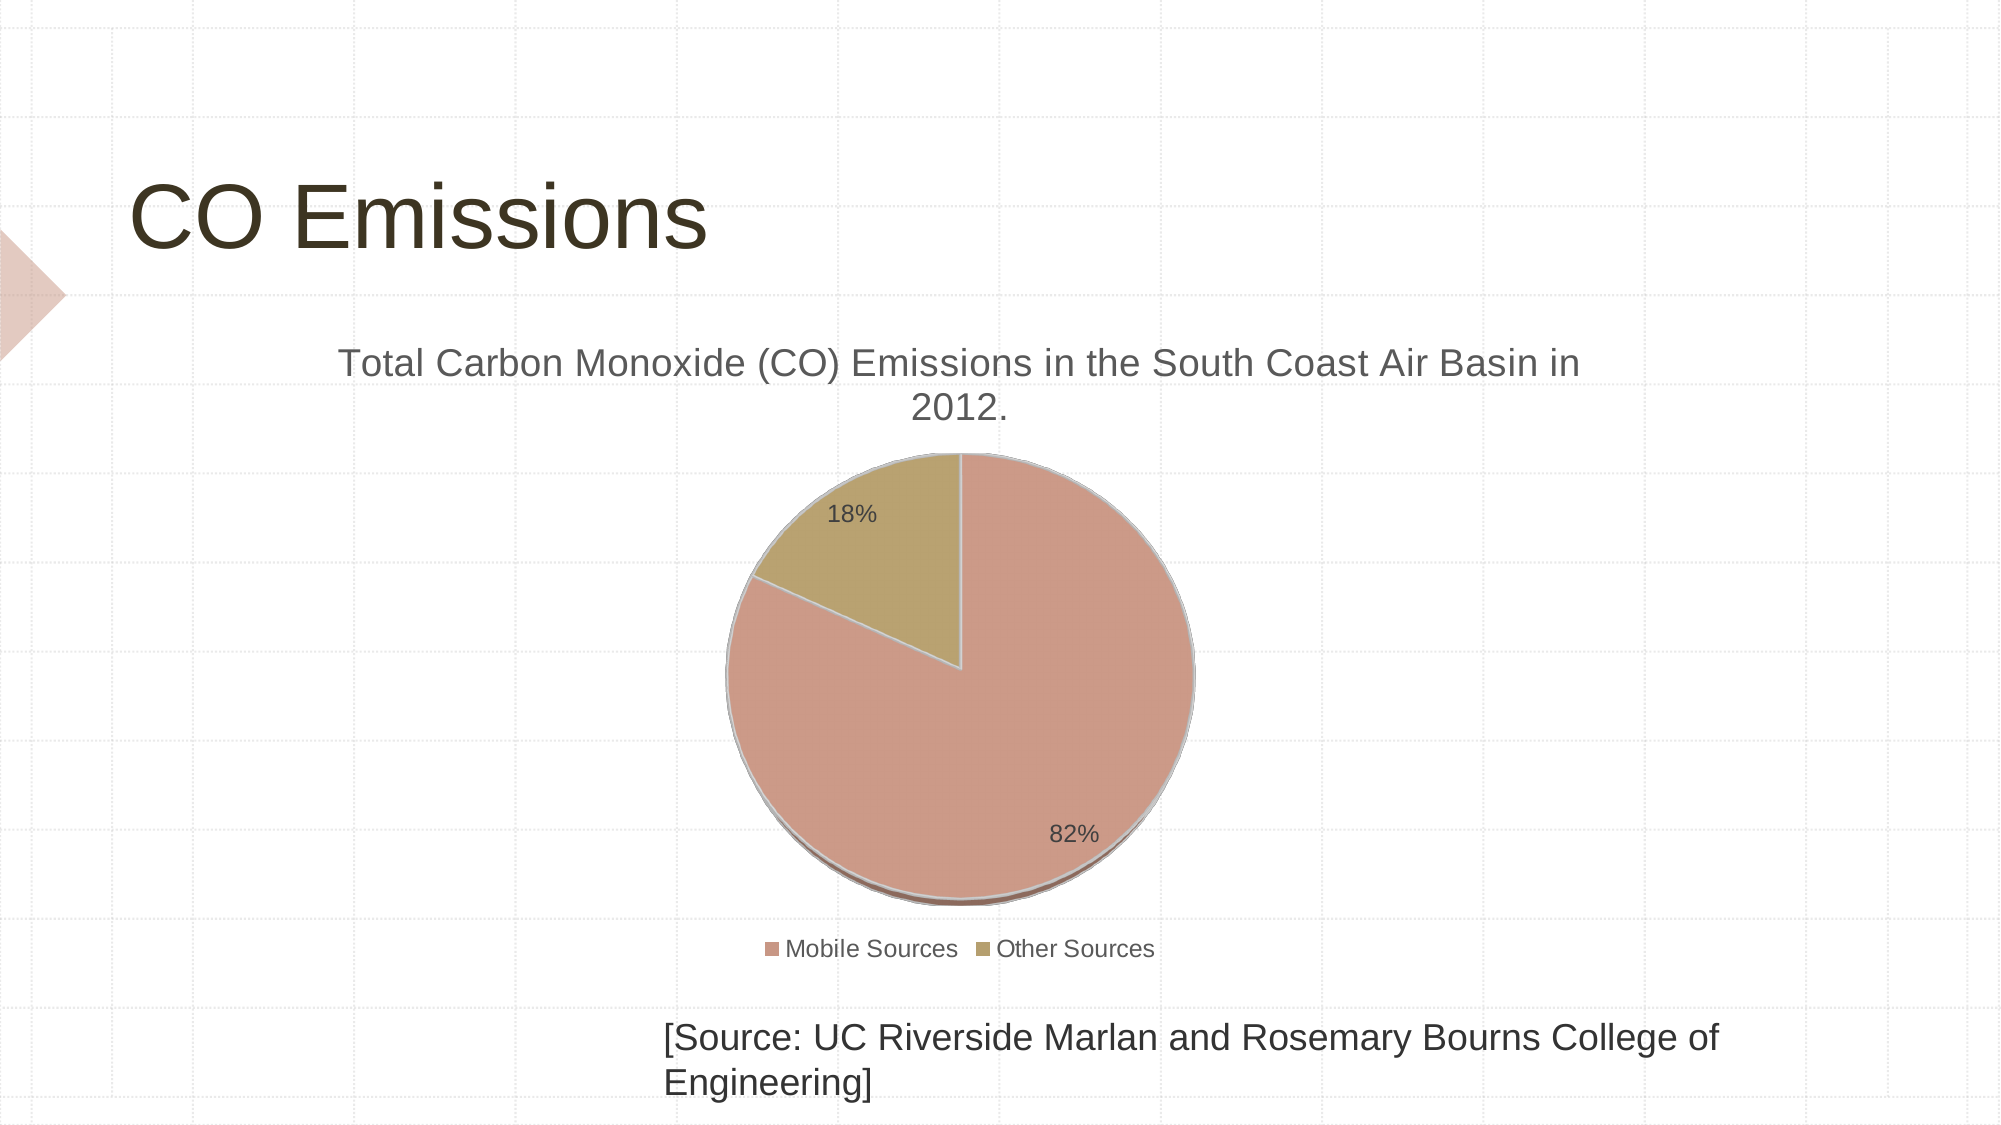

# CO Emissions

[unsupported chart]

[Source: UC Riverside Marlan and Rosemary Bourns College of Engineering]